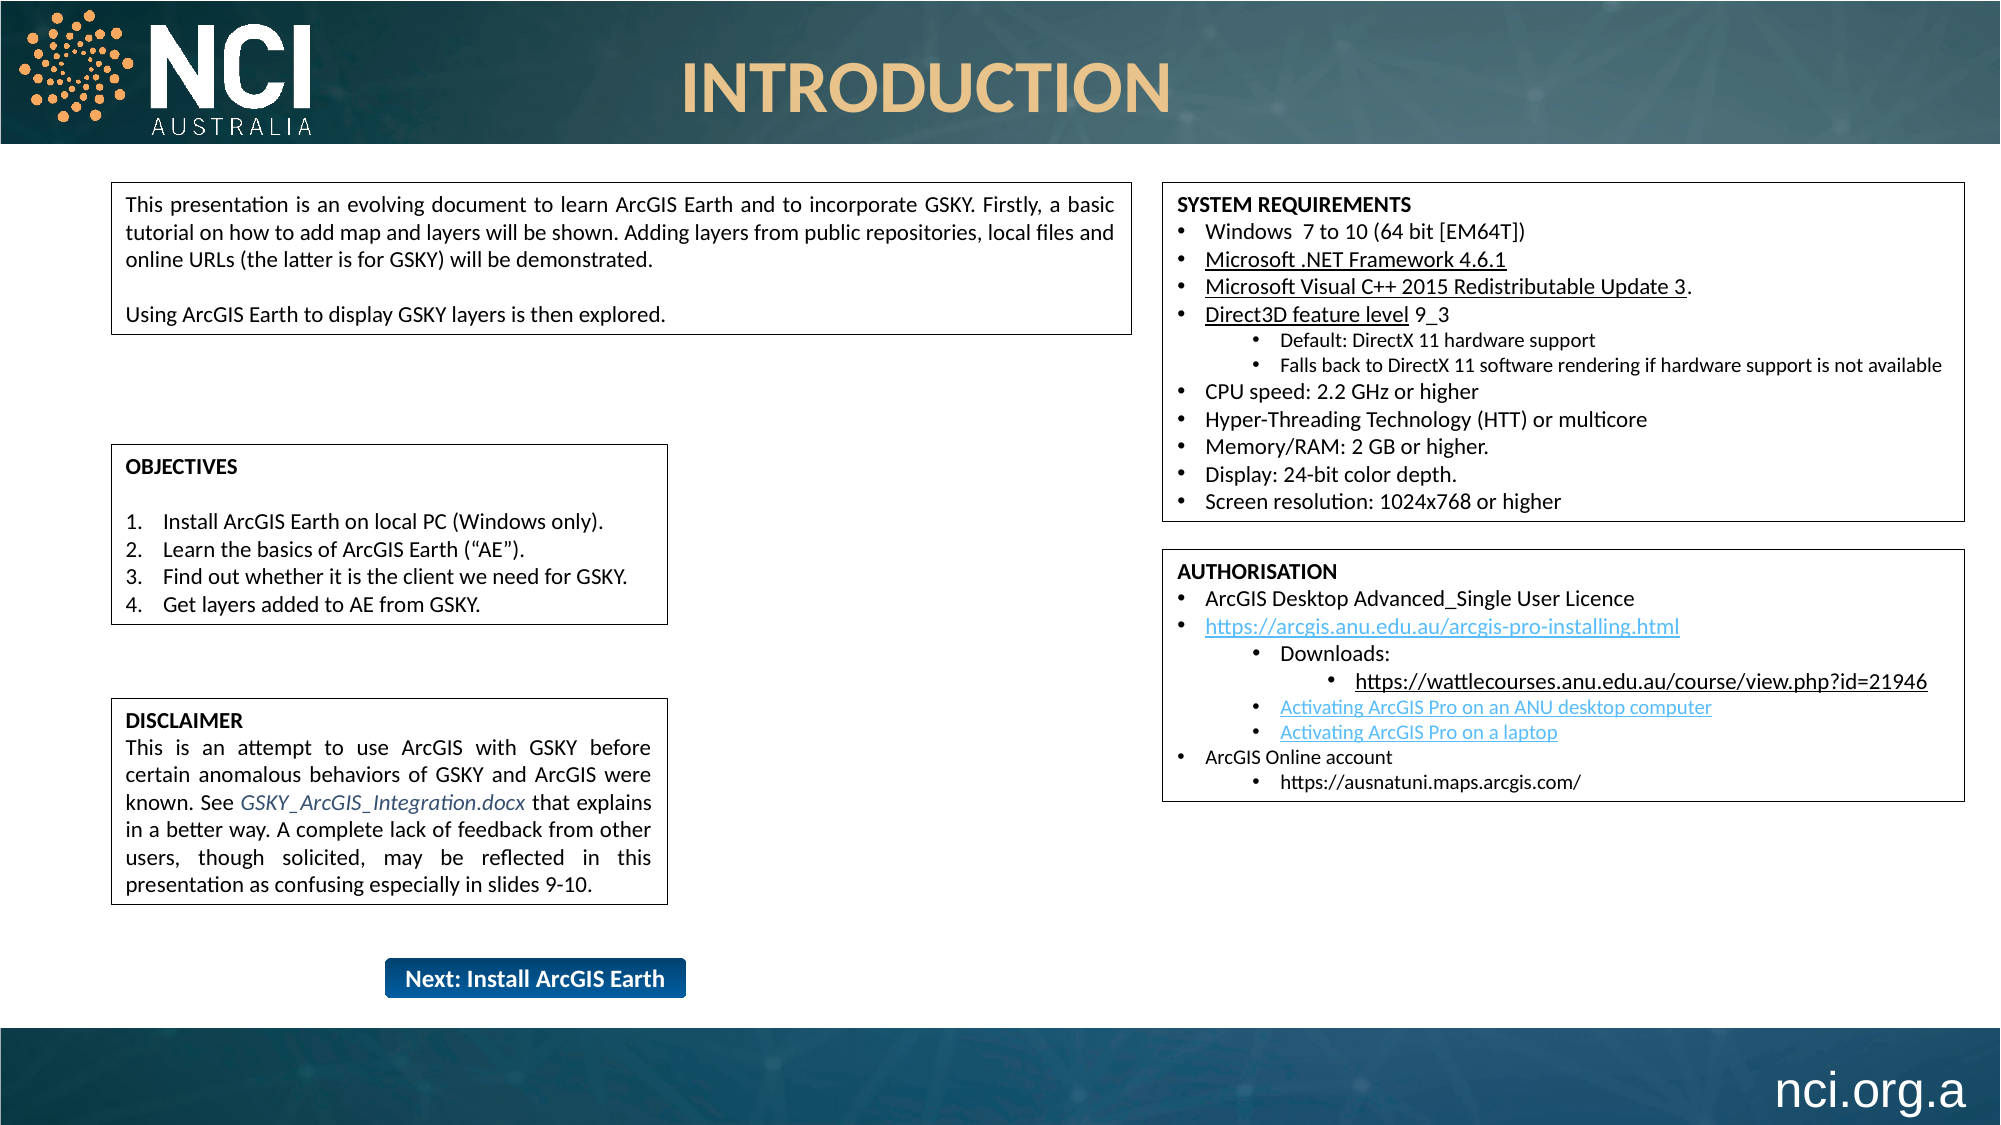

INTRODUCTION
This presentation is an evolving document to learn ArcGIS Earth and to incorporate GSKY. Firstly, a basic tutorial on how to add map and layers will be shown. Adding layers from public repositories, local files and online URLs (the latter is for GSKY) will be demonstrated.

Using ArcGIS Earth to display GSKY layers is then explored.
SYSTEM REQUIREMENTS
Windows  7 to 10 (64 bit [EM64T])
Microsoft .NET Framework 4.6.1
Microsoft Visual C++ 2015 Redistributable Update 3.
Direct3D feature level 9_3
Default: DirectX 11 hardware support
Falls back to DirectX 11 software rendering if hardware support is not available
CPU speed: 2.2 GHz or higher
Hyper-Threading Technology (HTT) or multicore
Memory/RAM: 2 GB or higher.
Display: 24-bit color depth.
Screen resolution: 1024x768 or higher
OBJECTIVES

Install ArcGIS Earth on local PC (Windows only).
Learn the basics of ArcGIS Earth (“AE”).
Find out whether it is the client we need for GSKY.
Get layers added to AE from GSKY.
AUTHORISATION
ArcGIS Desktop Advanced_Single User Licence
https://arcgis.anu.edu.au/arcgis-pro-installing.html
Downloads:
https://wattlecourses.anu.edu.au/course/view.php?id=21946
Activating ArcGIS Pro on an ANU desktop computer
Activating ArcGIS Pro on a laptop
ArcGIS Online account
https://ausnatuni.maps.arcgis.com/
DISCLAIMER
This is an attempt to use ArcGIS with GSKY before certain anomalous behaviors of GSKY and ArcGIS were known. See GSKY_ArcGIS_Integration.docx that explains in a better way. A complete lack of feedback from other users, though solicited, may be reflected in this presentation as confusing especially in slides 9-10.
Next: Install ArcGIS Earth